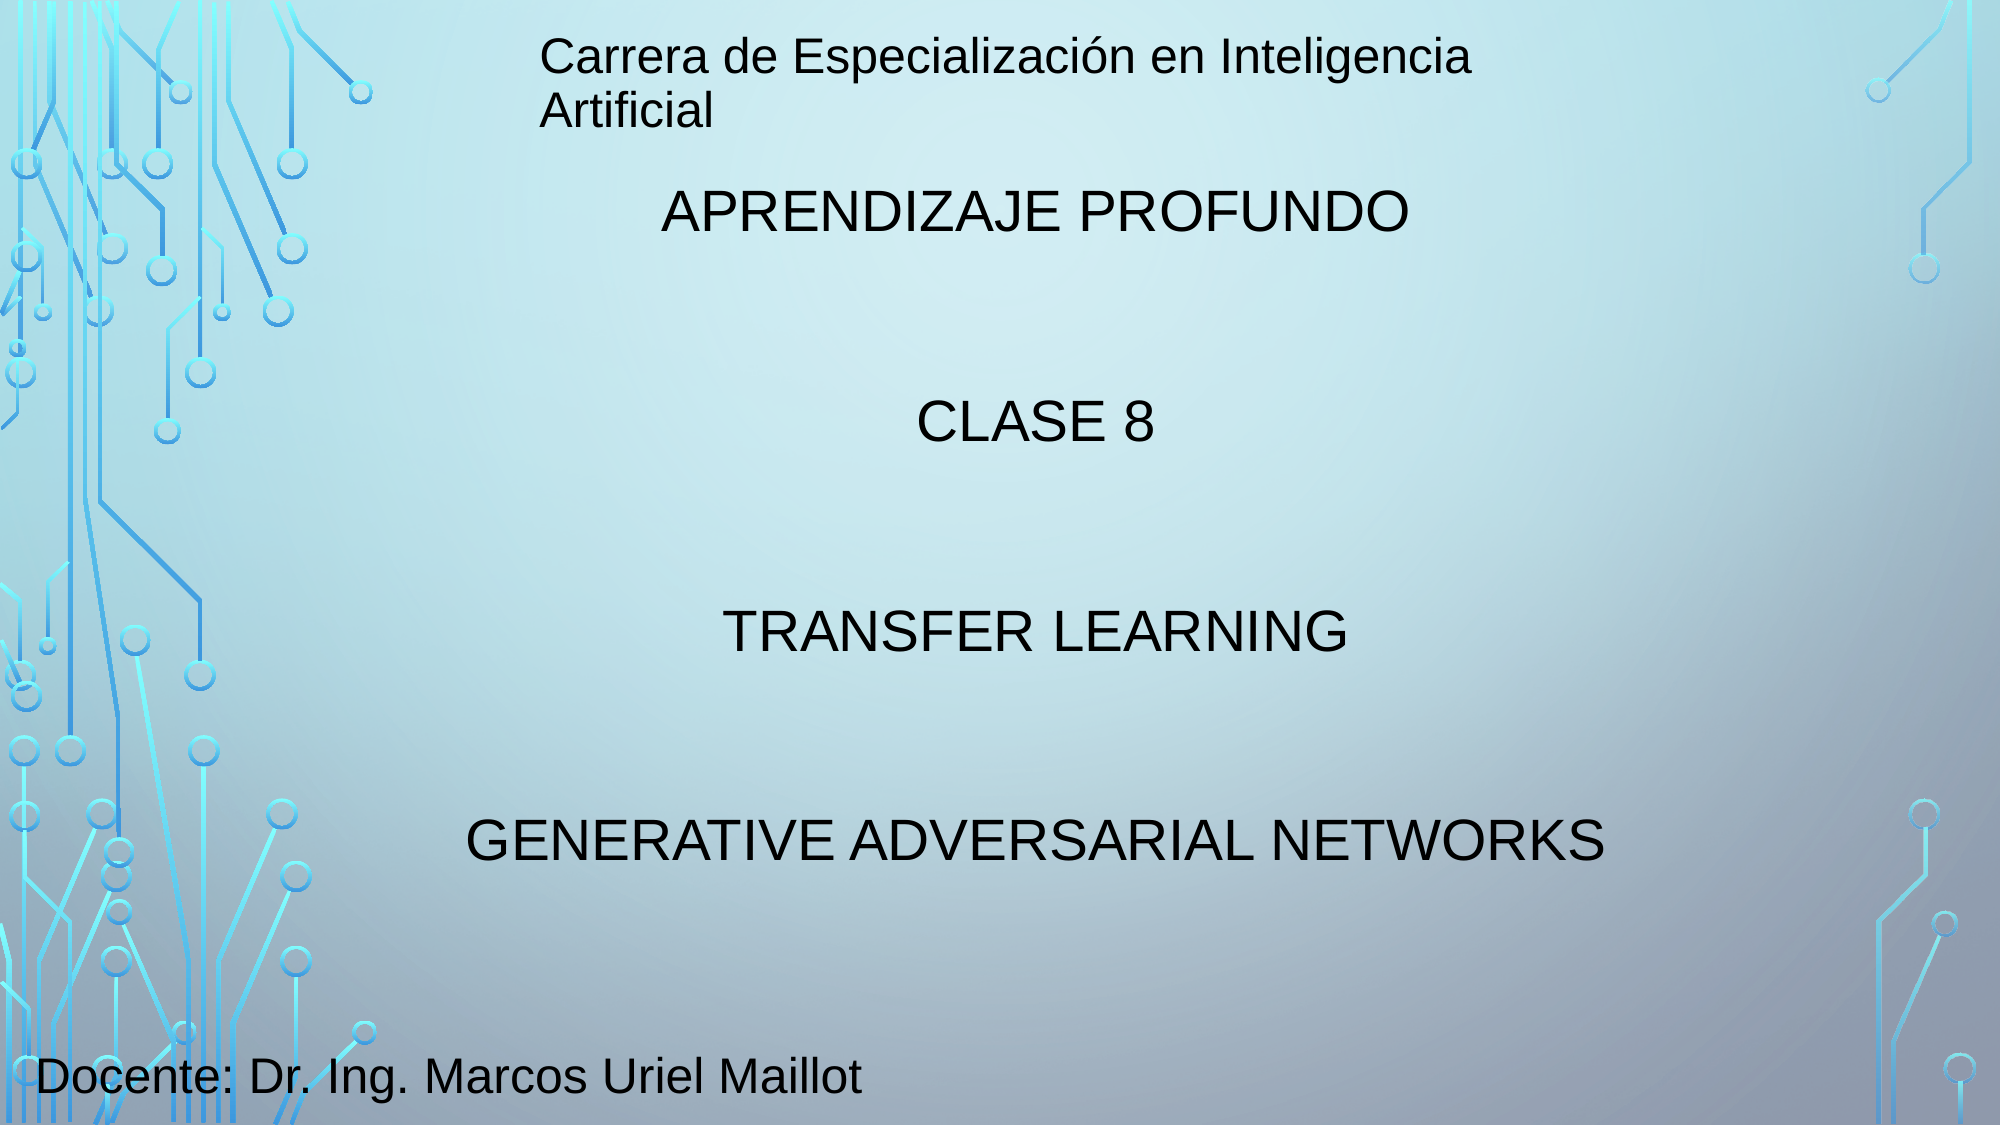

Carrera de Especialización en Inteligencia Artificial
APRENDIZAJE PROFUNDO

CLASE 8

TRANSFER LEARNING

GENERATIVE ADVERSARIAL NETWORKS

Docente: Dr. Ing. Marcos Uriel Maillot